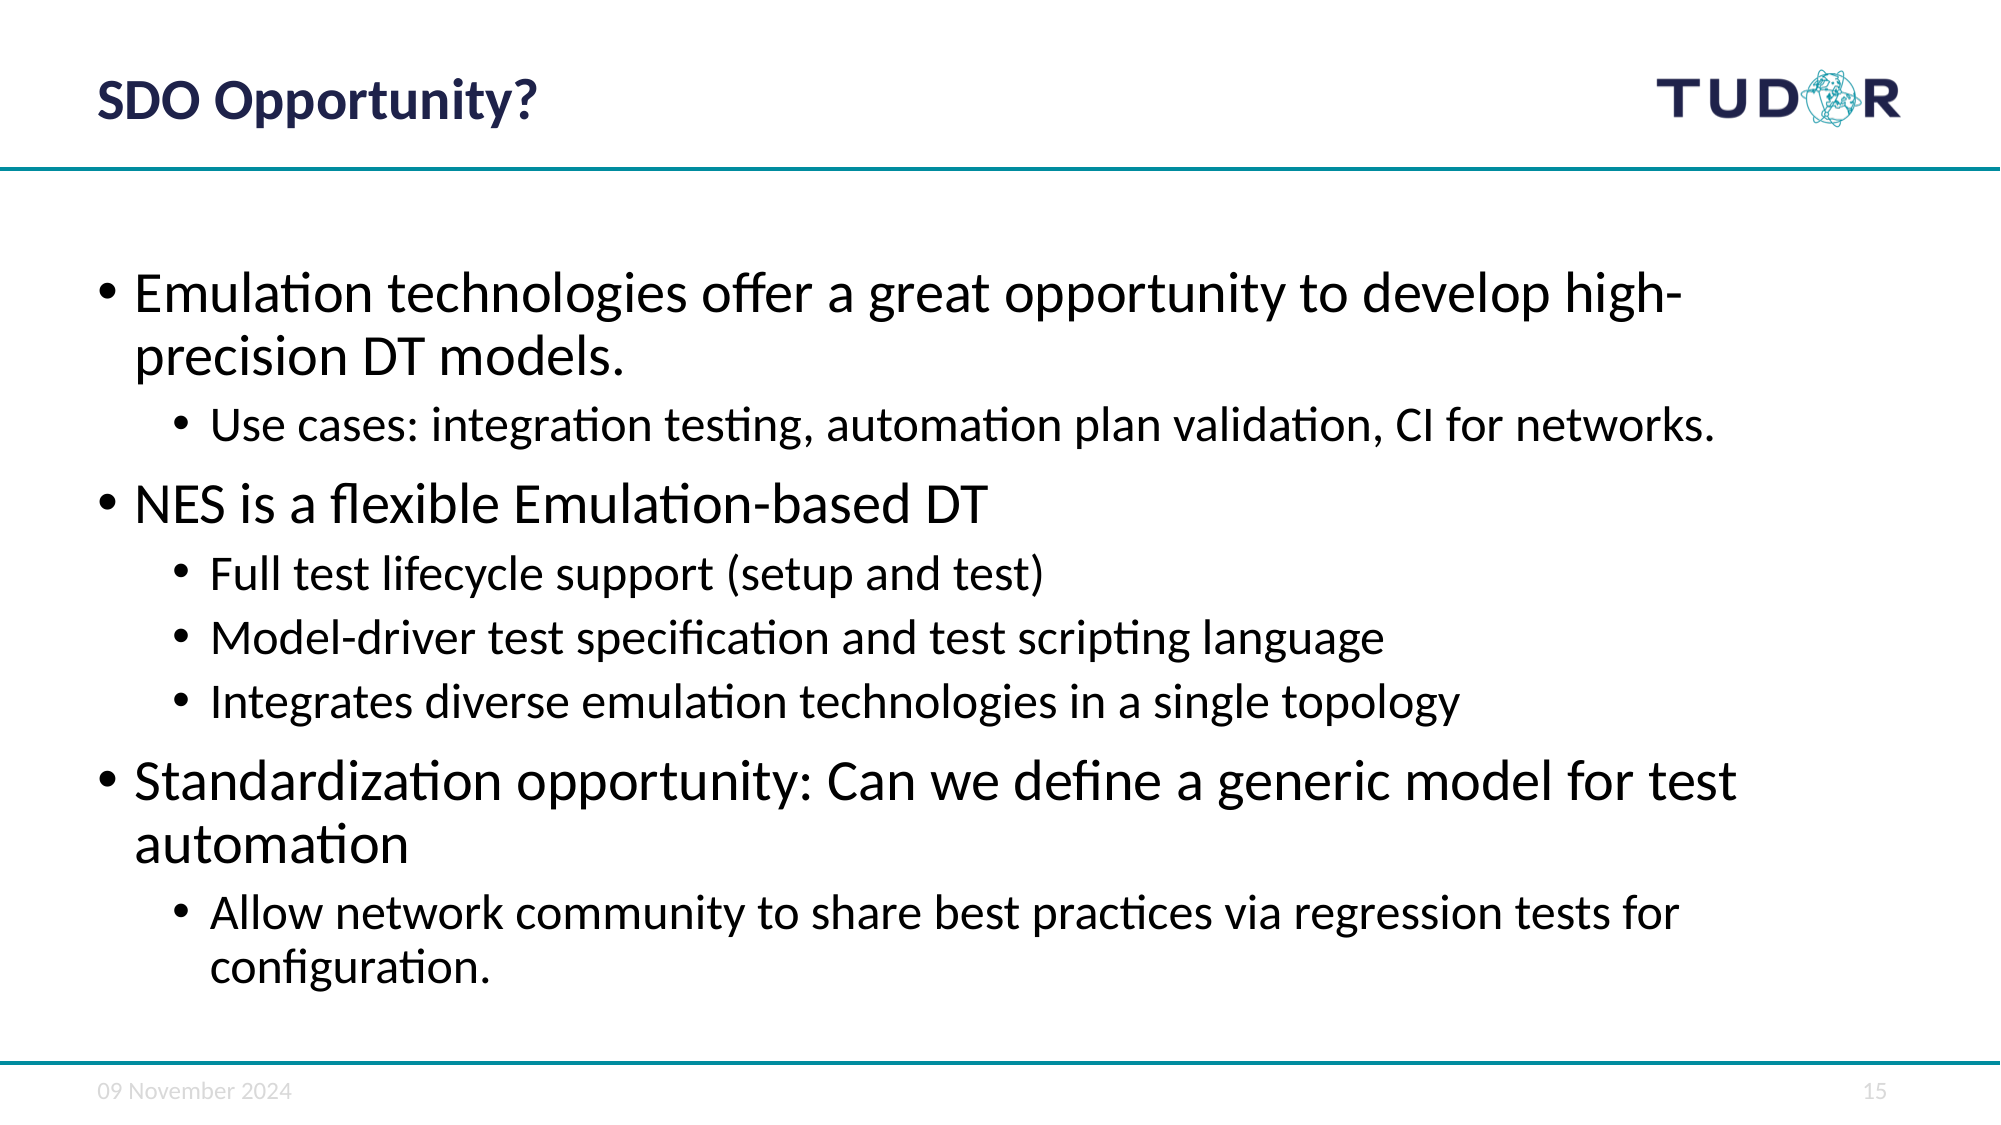

SDO Opportunity?
Emulation technologies offer a great opportunity to develop high-precision DT models.
Use cases: integration testing, automation plan validation, CI for networks.
NES is a flexible Emulation-based DT
Full test lifecycle support (setup and test)
Model-driver test specification and test scripting language
Integrates diverse emulation technologies in a single topology
Standardization opportunity: Can we define a generic model for test automation
Allow network community to share best practices via regression tests for configuration.

09 November 2024
15